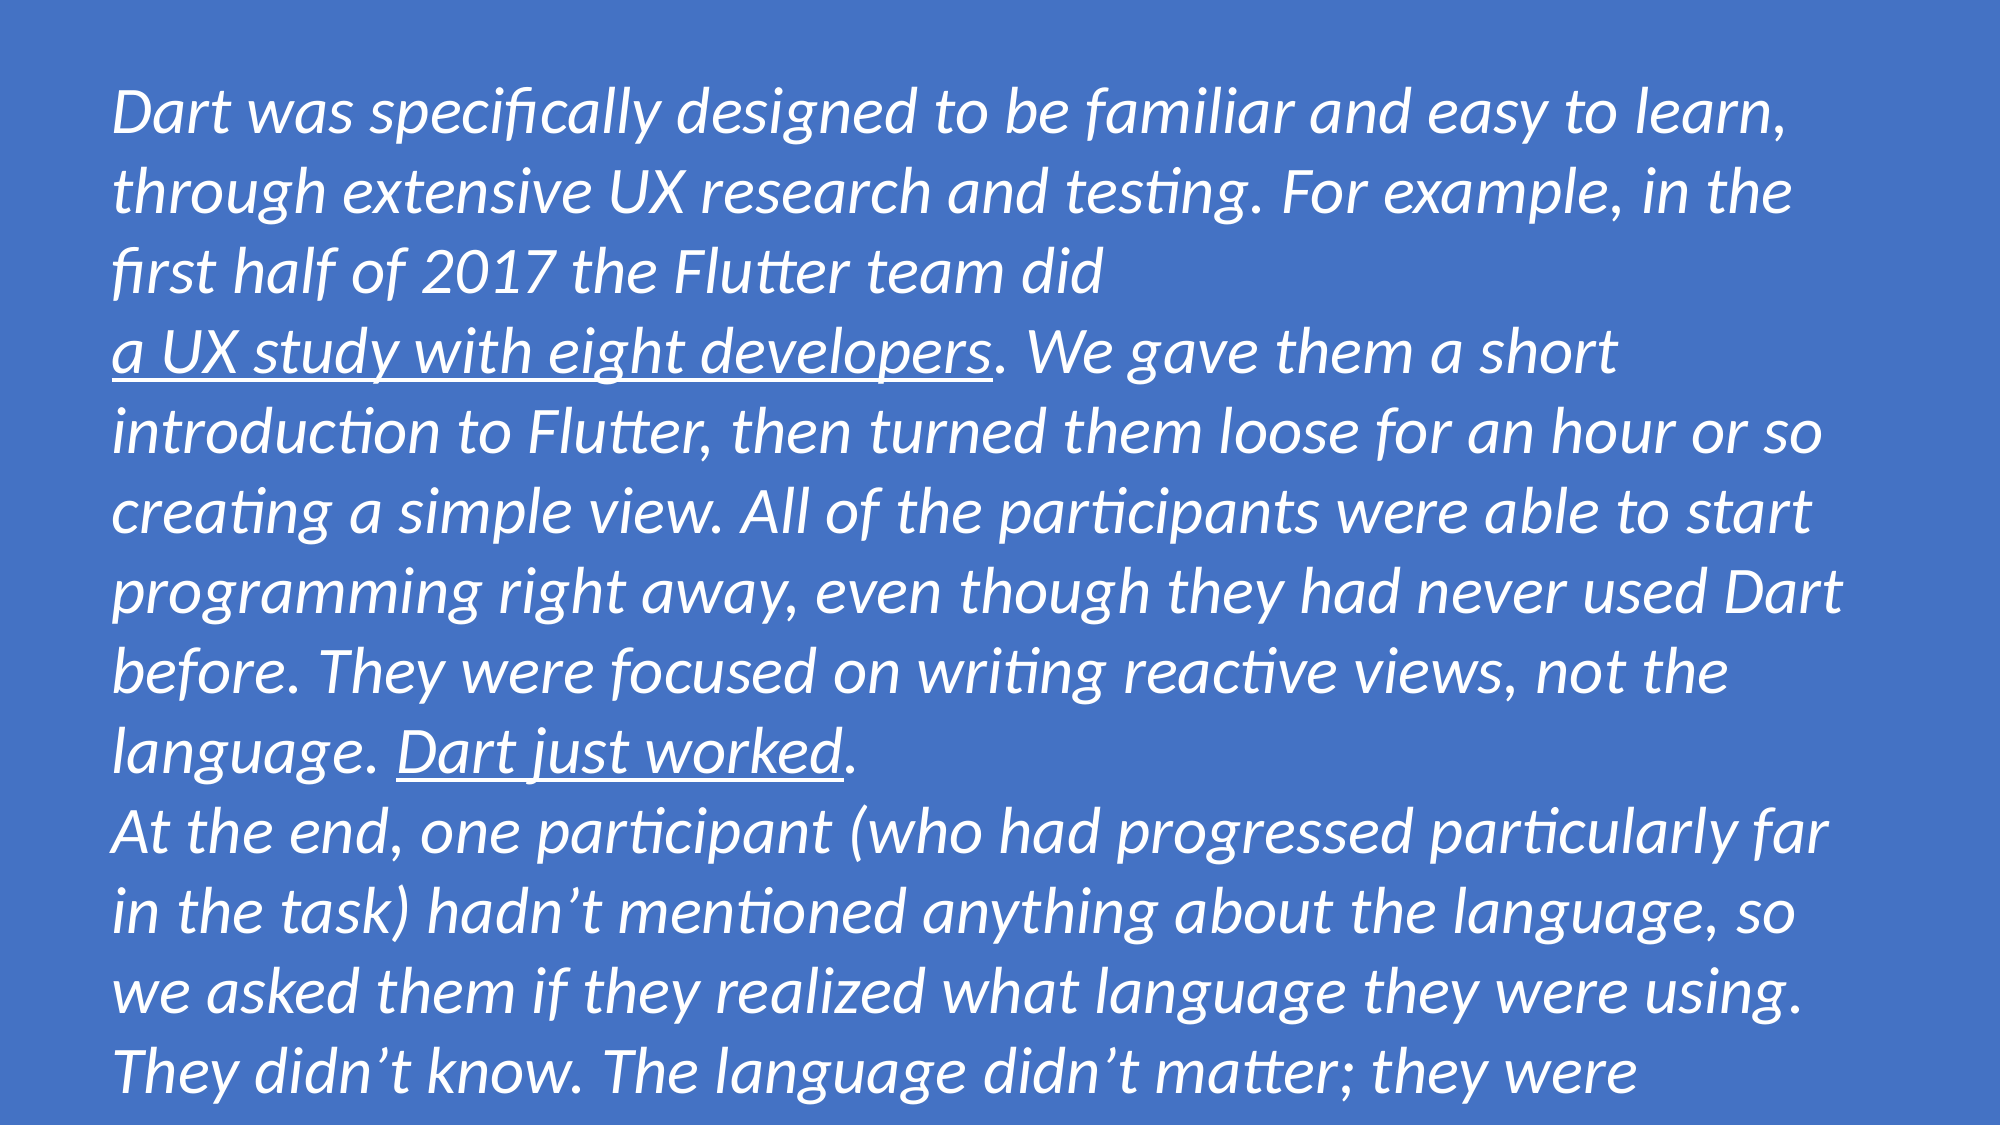

Dart was specifically designed to be familiar and easy to learn, through extensive UX research and testing. For example, in the first half of 2017 the Flutter team did a UX study with eight developers. We gave them a short introduction to Flutter, then turned them loose for an hour or so creating a simple view. All of the participants were able to start programming right away, even though they had never used Dart before. They were focused on writing reactive views, not the language. Dart just worked.
At the end, one participant (who had progressed particularly far in the task) hadn’t mentioned anything about the language, so we asked them if they realized what language they were using. They didn’t know. The language didn’t matter; they were programming in Dart in minutes.